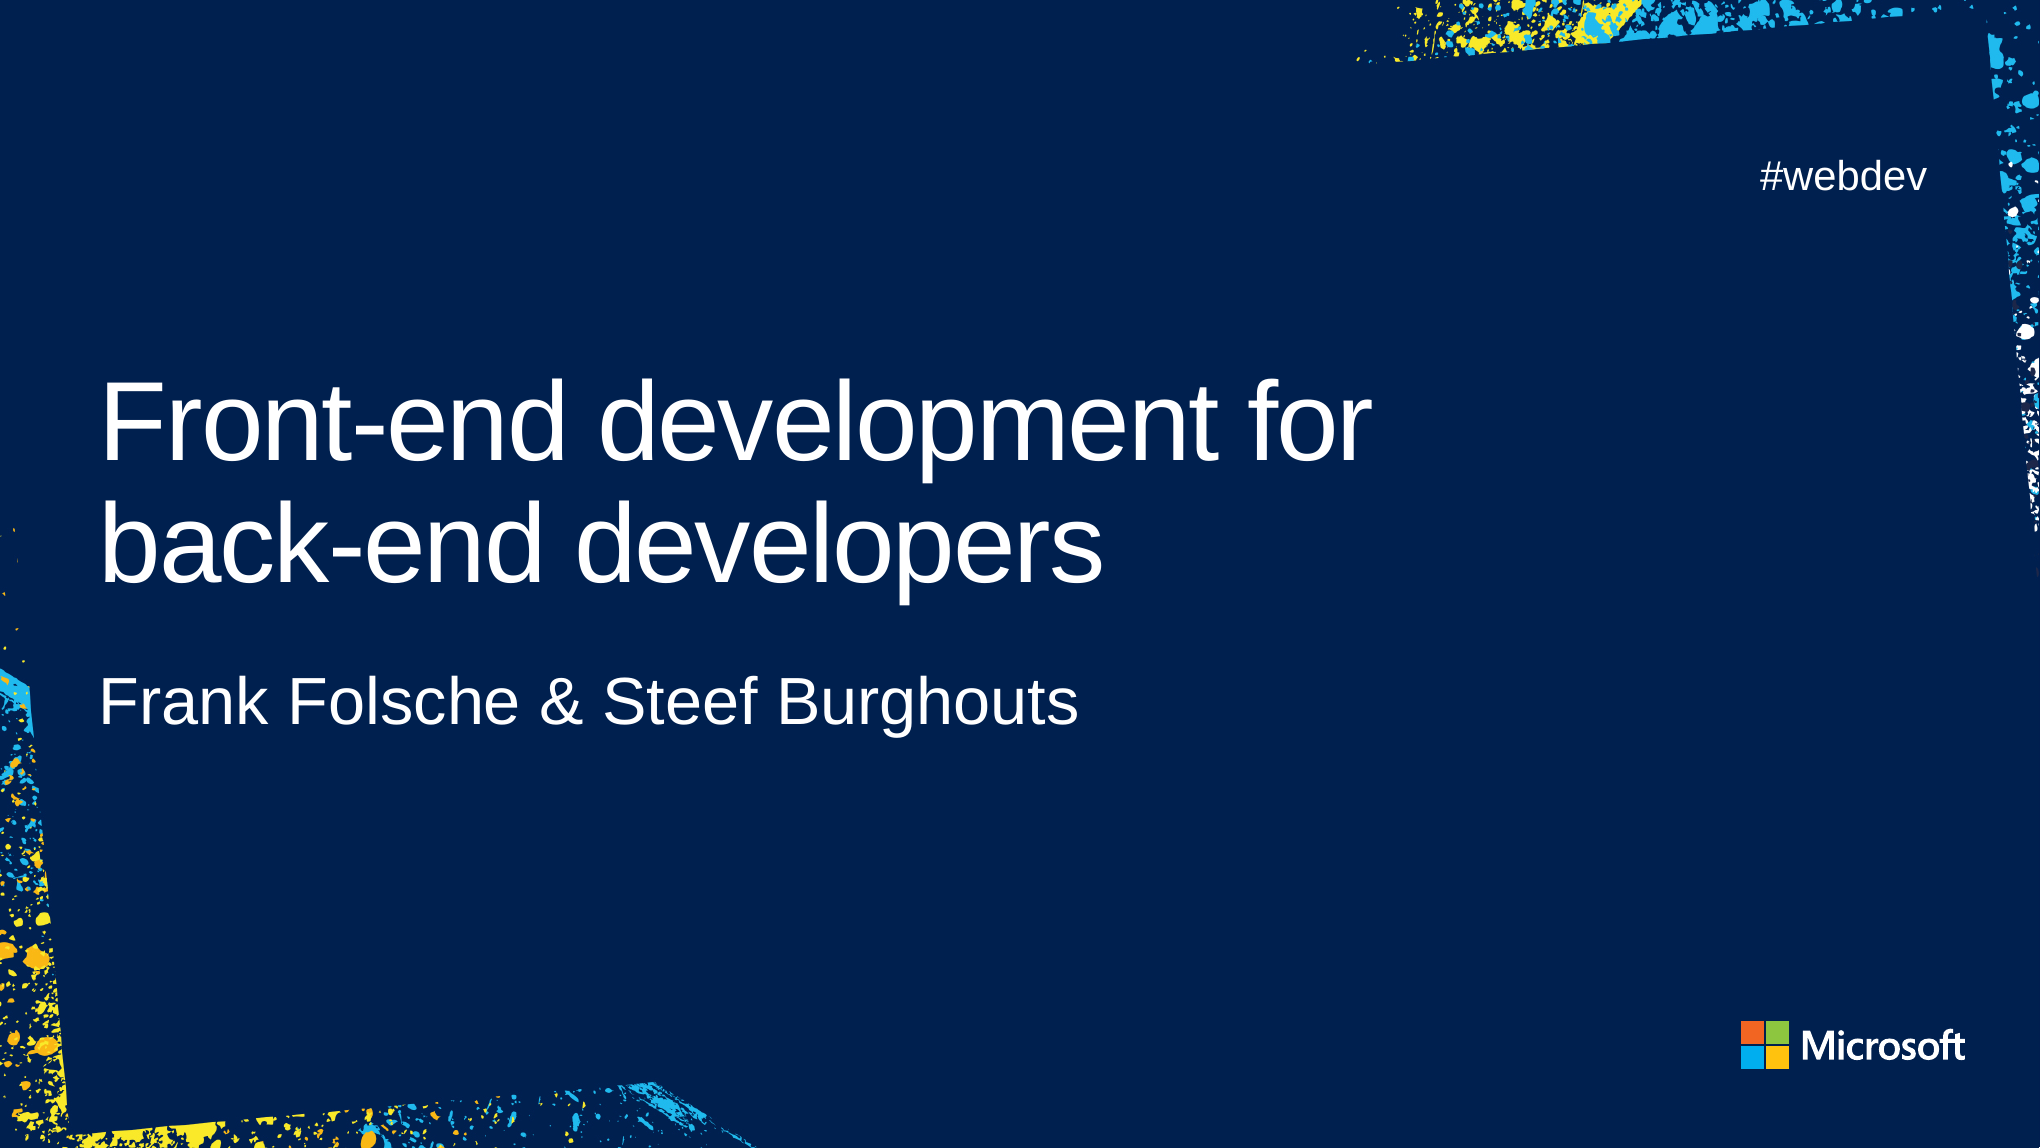

#webdev
# Front-end development for back-end developers
Frank Folsche & Steef Burghouts